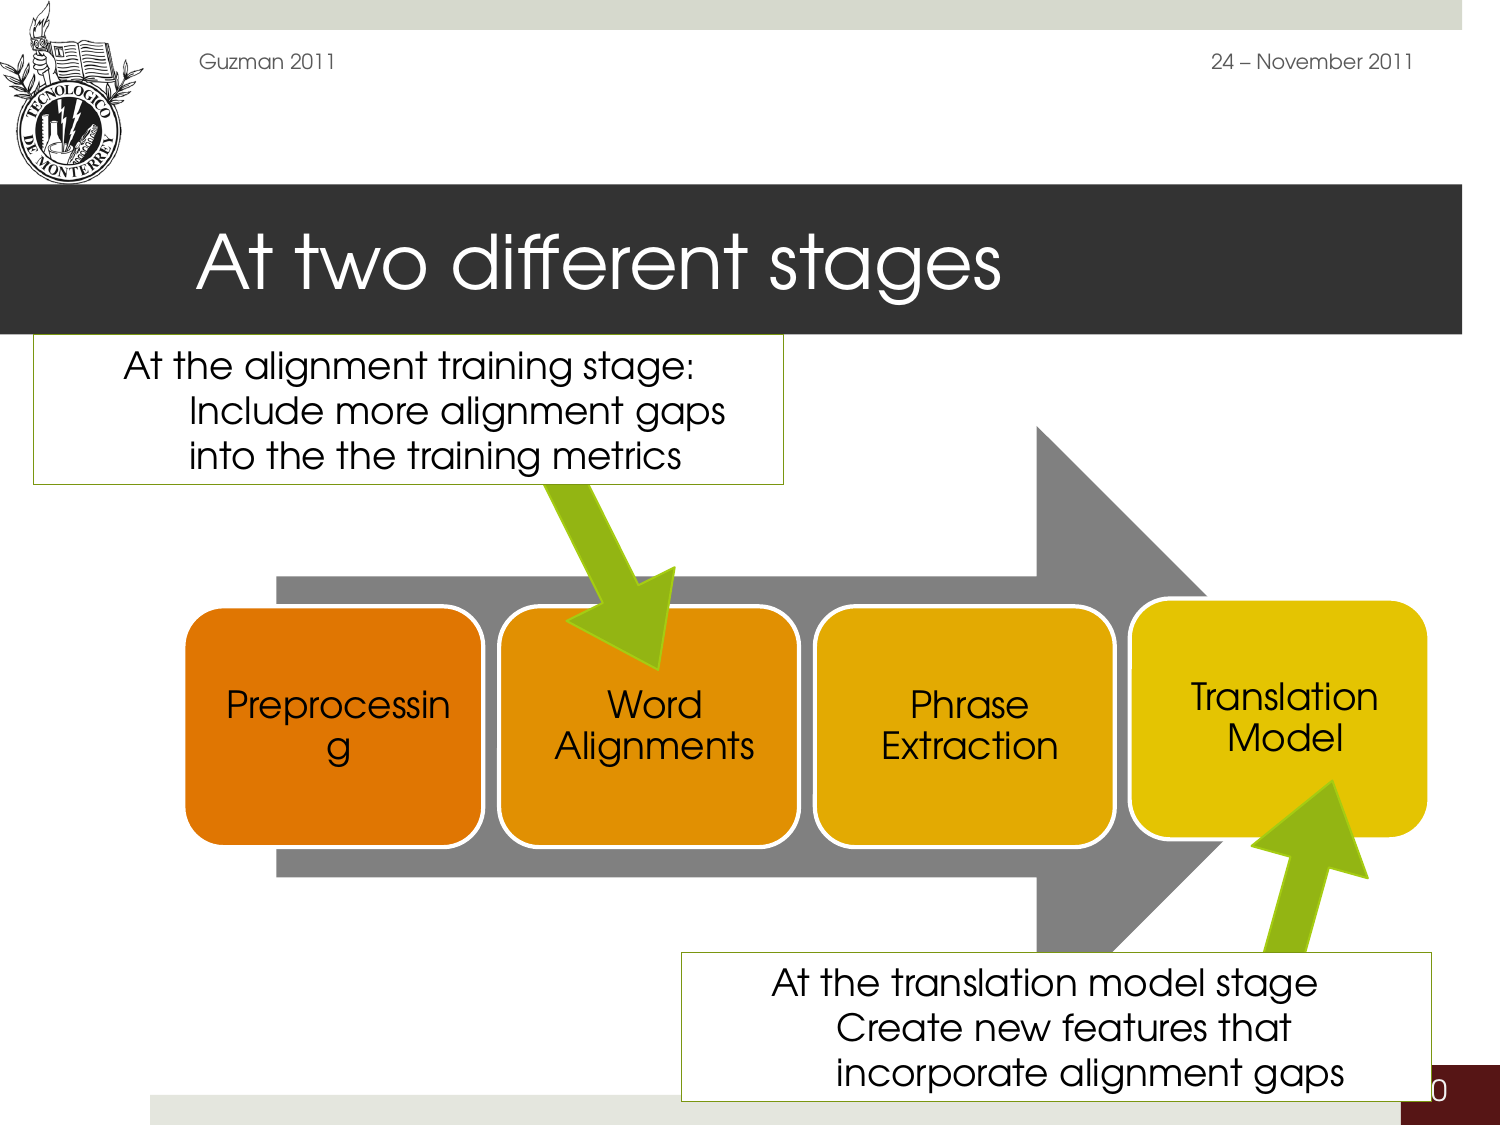

Guzman 2011
24 – November 2011
# At two different stages
At the alignment training stage:
Include more alignment gaps into the the training metrics
Preprocessing
Word Alignments
Phrase Extraction
Translation Model

At the translation model stage
Create new features that incorporate alignment gaps